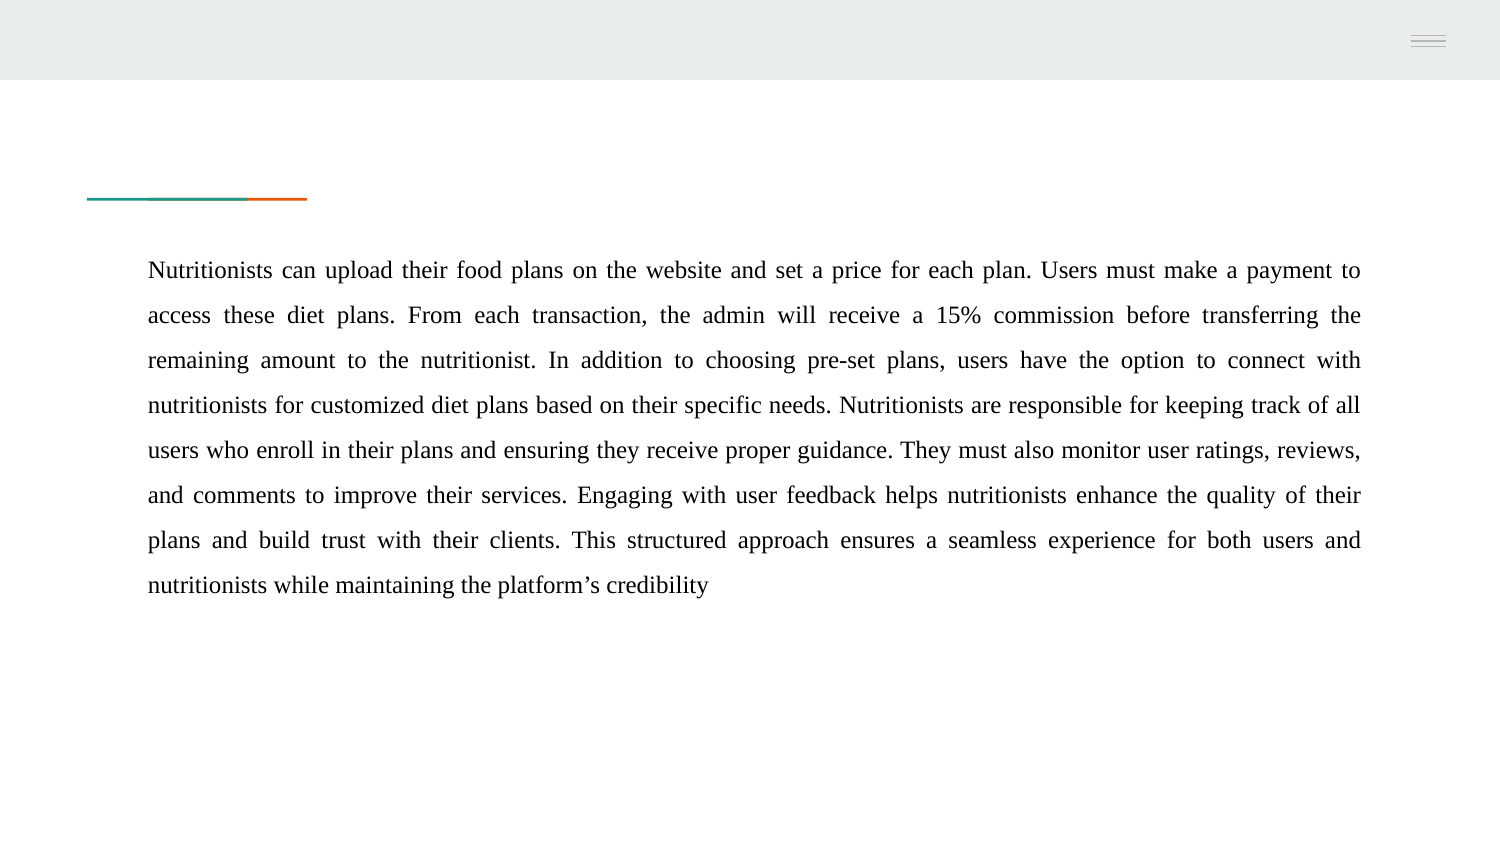

Nutritionists can upload their food plans on the website and set a price for each plan. Users must make a payment to access these diet plans. From each transaction, the admin will receive a 15% commission before transferring the remaining amount to the nutritionist. In addition to choosing pre-set plans, users have the option to connect with nutritionists for customized diet plans based on their specific needs. Nutritionists are responsible for keeping track of all users who enroll in their plans and ensuring they receive proper guidance. They must also monitor user ratings, reviews, and comments to improve their services. Engaging with user feedback helps nutritionists enhance the quality of their plans and build trust with their clients. This structured approach ensures a seamless experience for both users and nutritionists while maintaining the platform’s credibility